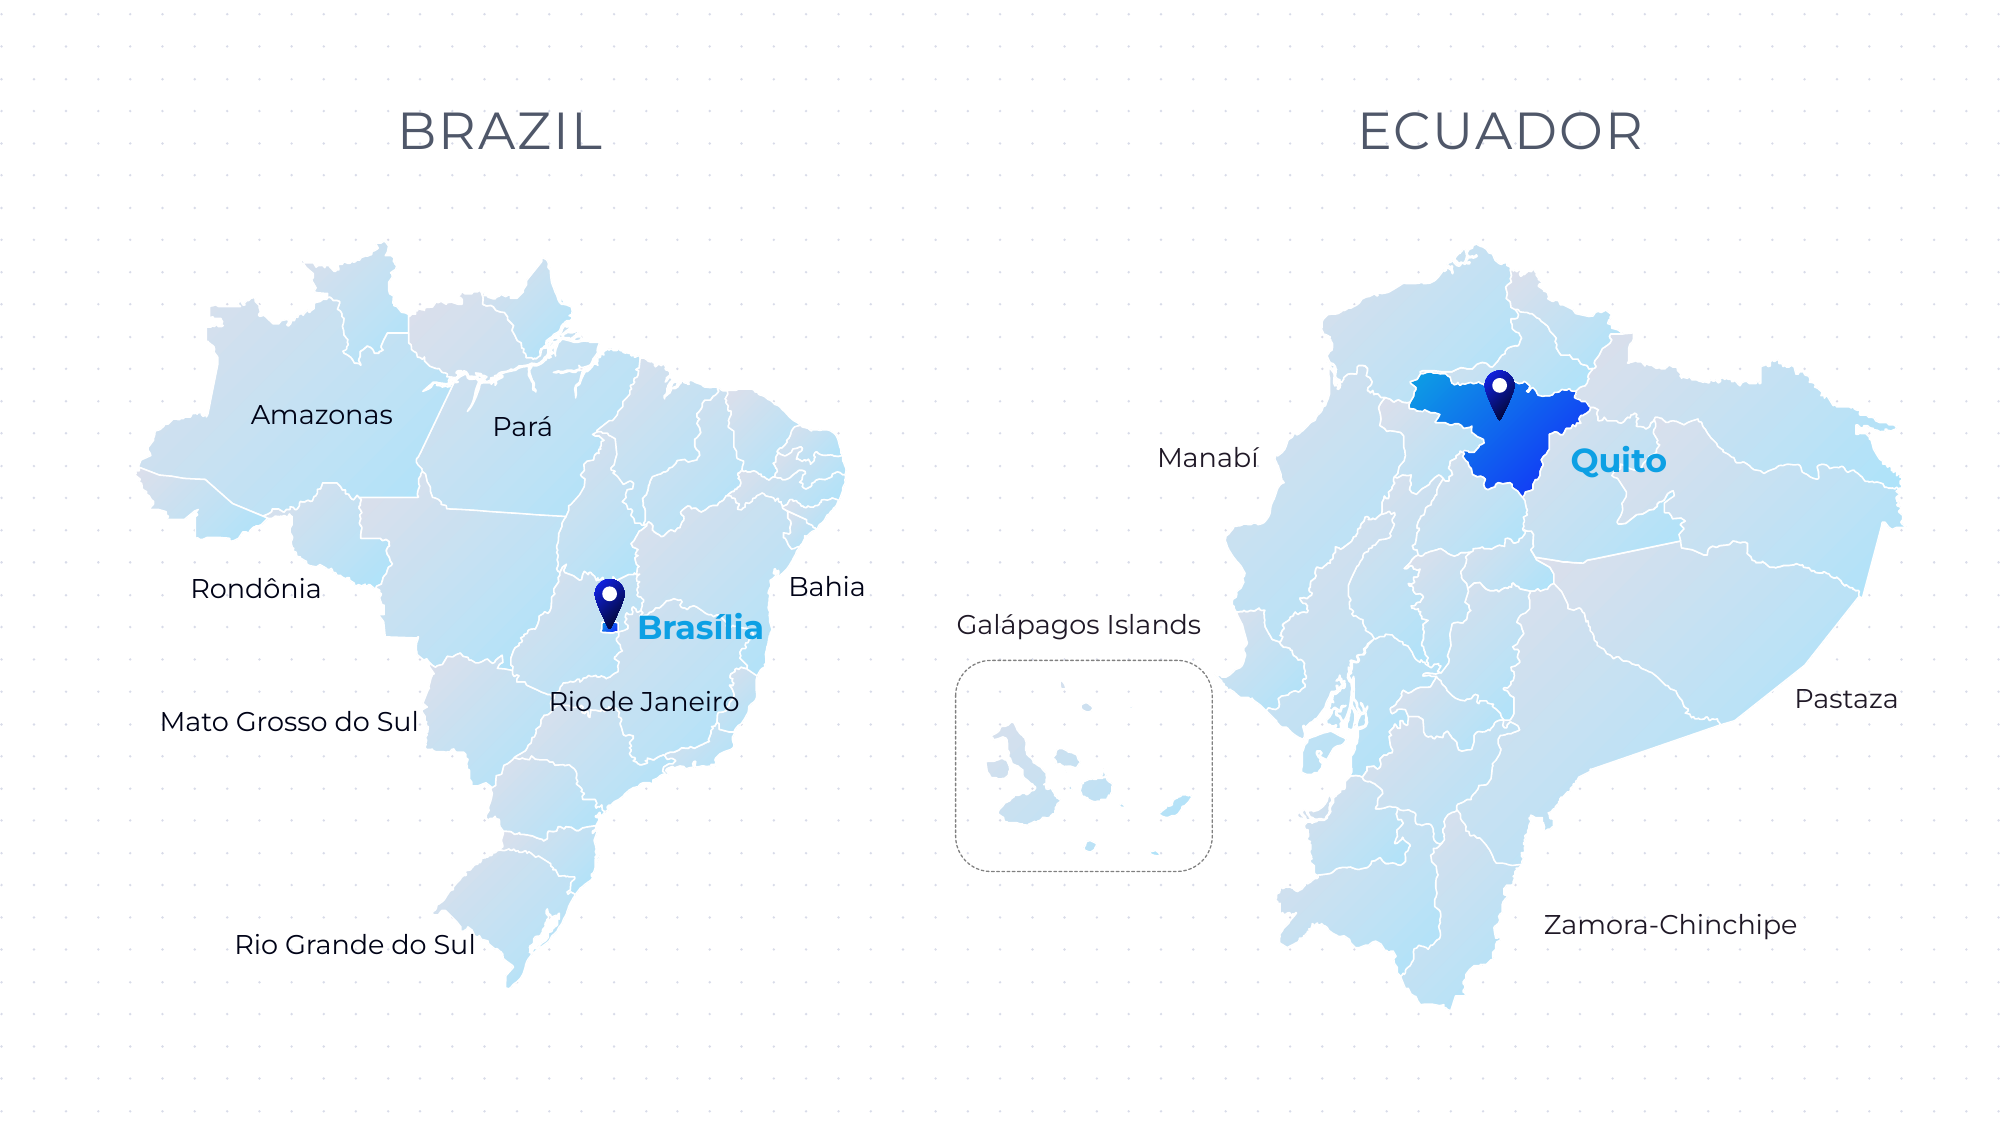

BRAZIL
ECUADOR

Amazonas
Pará
Bahia
Rondônia
Brasília
Rio de Janeiro
Mato Grosso do Sul
Rio Grande do Sul
Quito
Manabí
Galápagos Islands
Pastaza
Zamora-Chinchipe